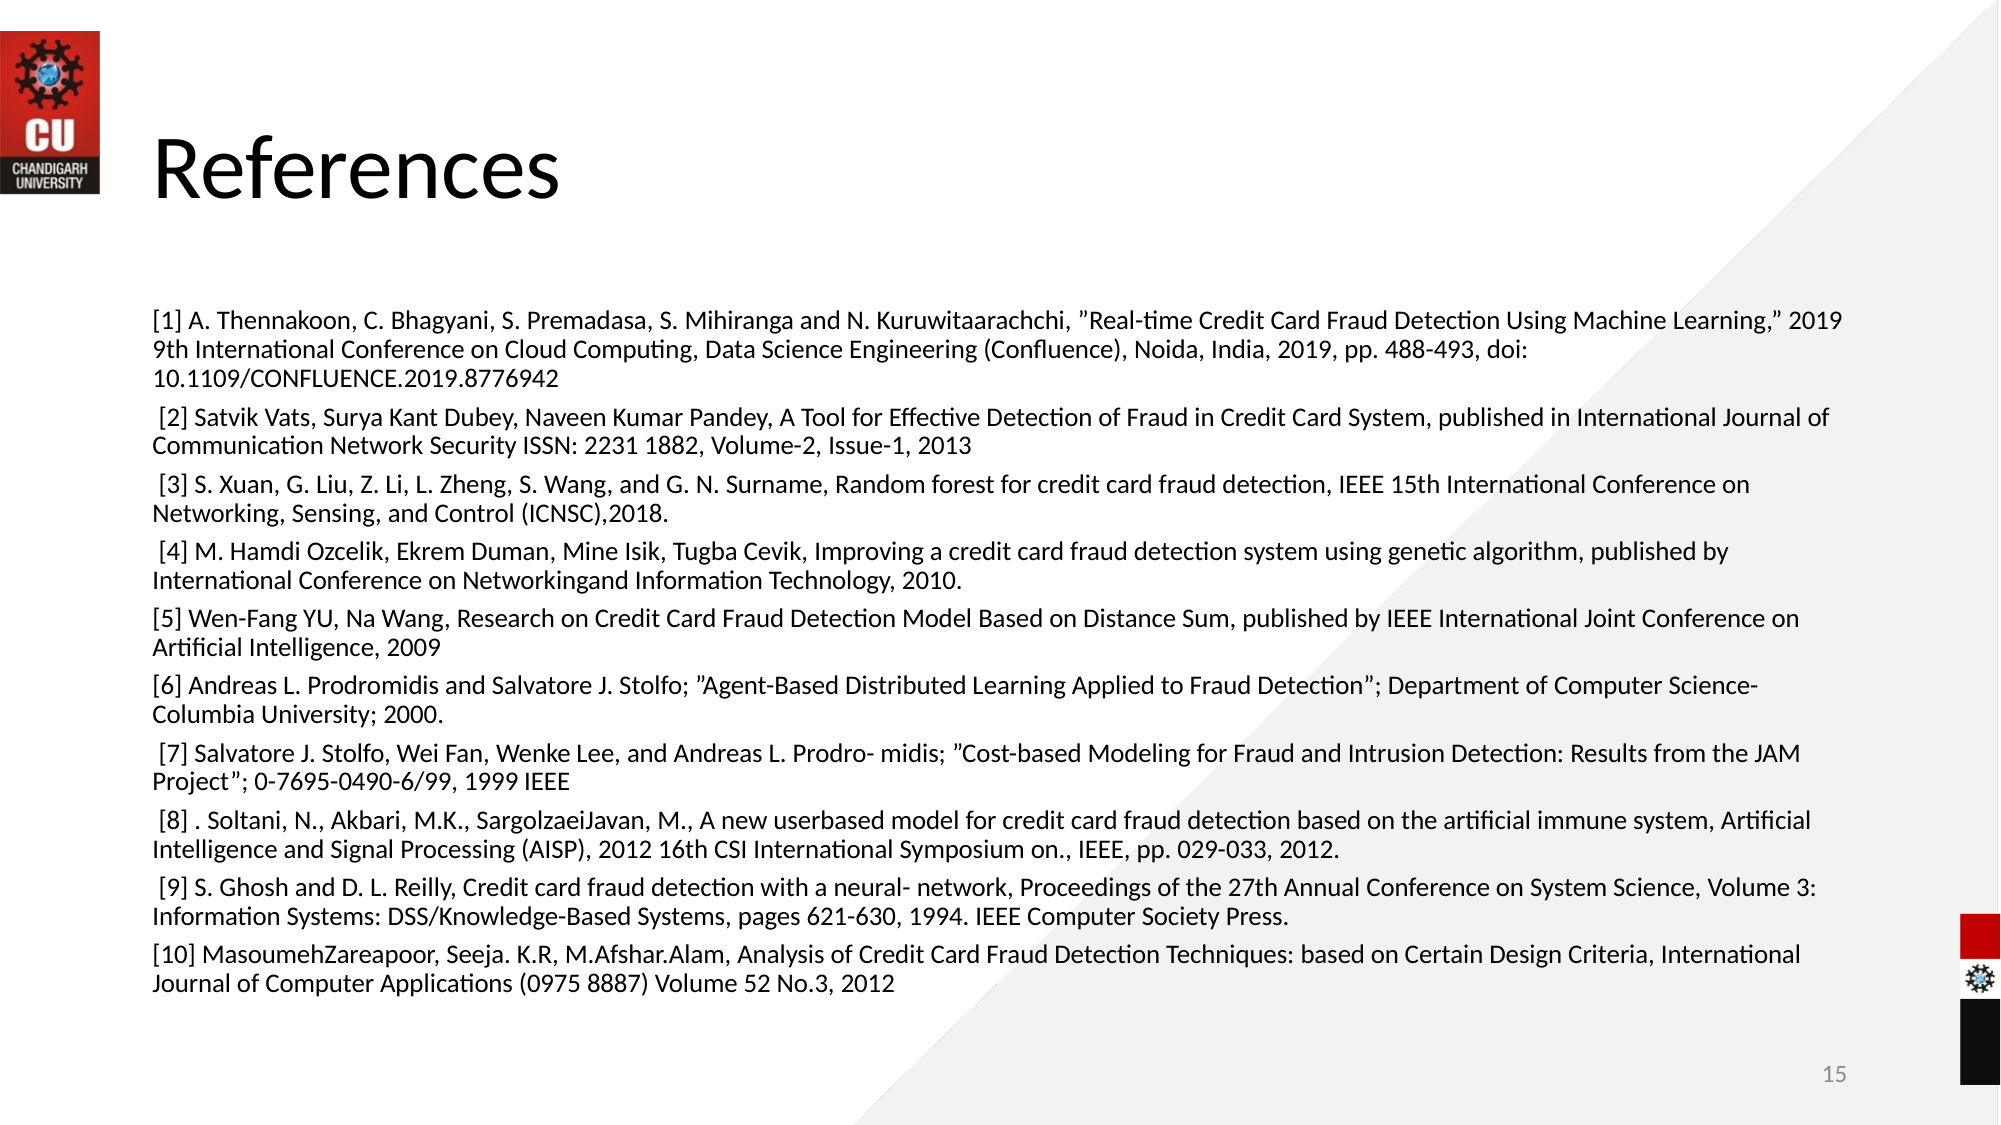

# References
[1] A. Thennakoon, C. Bhagyani, S. Premadasa, S. Mihiranga and N. Kuruwitaarachchi, ”Real-time Credit Card Fraud Detection Using Machine Learning,” 2019 9th International Conference on Cloud Computing, Data Science Engineering (Confluence), Noida, India, 2019, pp. 488-493, doi: 10.1109/CONFLUENCE.2019.8776942
 [2] Satvik Vats, Surya Kant Dubey, Naveen Kumar Pandey, A Tool for Effective Detection of Fraud in Credit Card System, published in International Journal of Communication Network Security ISSN: 2231 1882, Volume-2, Issue-1, 2013
 [3] S. Xuan, G. Liu, Z. Li, L. Zheng, S. Wang, and G. N. Surname, Random forest for credit card fraud detection, IEEE 15th International Conference on Networking, Sensing, and Control (ICNSC),2018.
 [4] M. Hamdi Ozcelik, Ekrem Duman, Mine Isik, Tugba Cevik, Improving a credit card fraud detection system using genetic algorithm, published by International Conference on Networkingand Information Technology, 2010.
[5] Wen-Fang YU, Na Wang, Research on Credit Card Fraud Detection Model Based on Distance Sum, published by IEEE International Joint Conference on Artificial Intelligence, 2009
[6] Andreas L. Prodromidis and Salvatore J. Stolfo; ”Agent-Based Distributed Learning Applied to Fraud Detection”; Department of Computer Science- Columbia University; 2000.
 [7] Salvatore J. Stolfo, Wei Fan, Wenke Lee, and Andreas L. Prodro- midis; ”Cost-based Modeling for Fraud and Intrusion Detection: Results from the JAM Project”; 0-7695-0490-6/99, 1999 IEEE
 [8] . Soltani, N., Akbari, M.K., SargolzaeiJavan, M., A new userbased model for credit card fraud detection based on the artificial immune system, Artificial Intelligence and Signal Processing (AISP), 2012 16th CSI International Symposium on., IEEE, pp. 029-033, 2012.
 [9] S. Ghosh and D. L. Reilly, Credit card fraud detection with a neural- network, Proceedings of the 27th Annual Conference on System Science, Volume 3: Information Systems: DSS/Knowledge-Based Systems, pages 621-630, 1994. IEEE Computer Society Press.
[10] MasoumehZareapoor, Seeja. K.R, M.Afshar.Alam, Analysis of Credit Card Fraud Detection Techniques: based on Certain Design Criteria, International Journal of Computer Applications (0975 8887) Volume 52 No.3, 2012
15